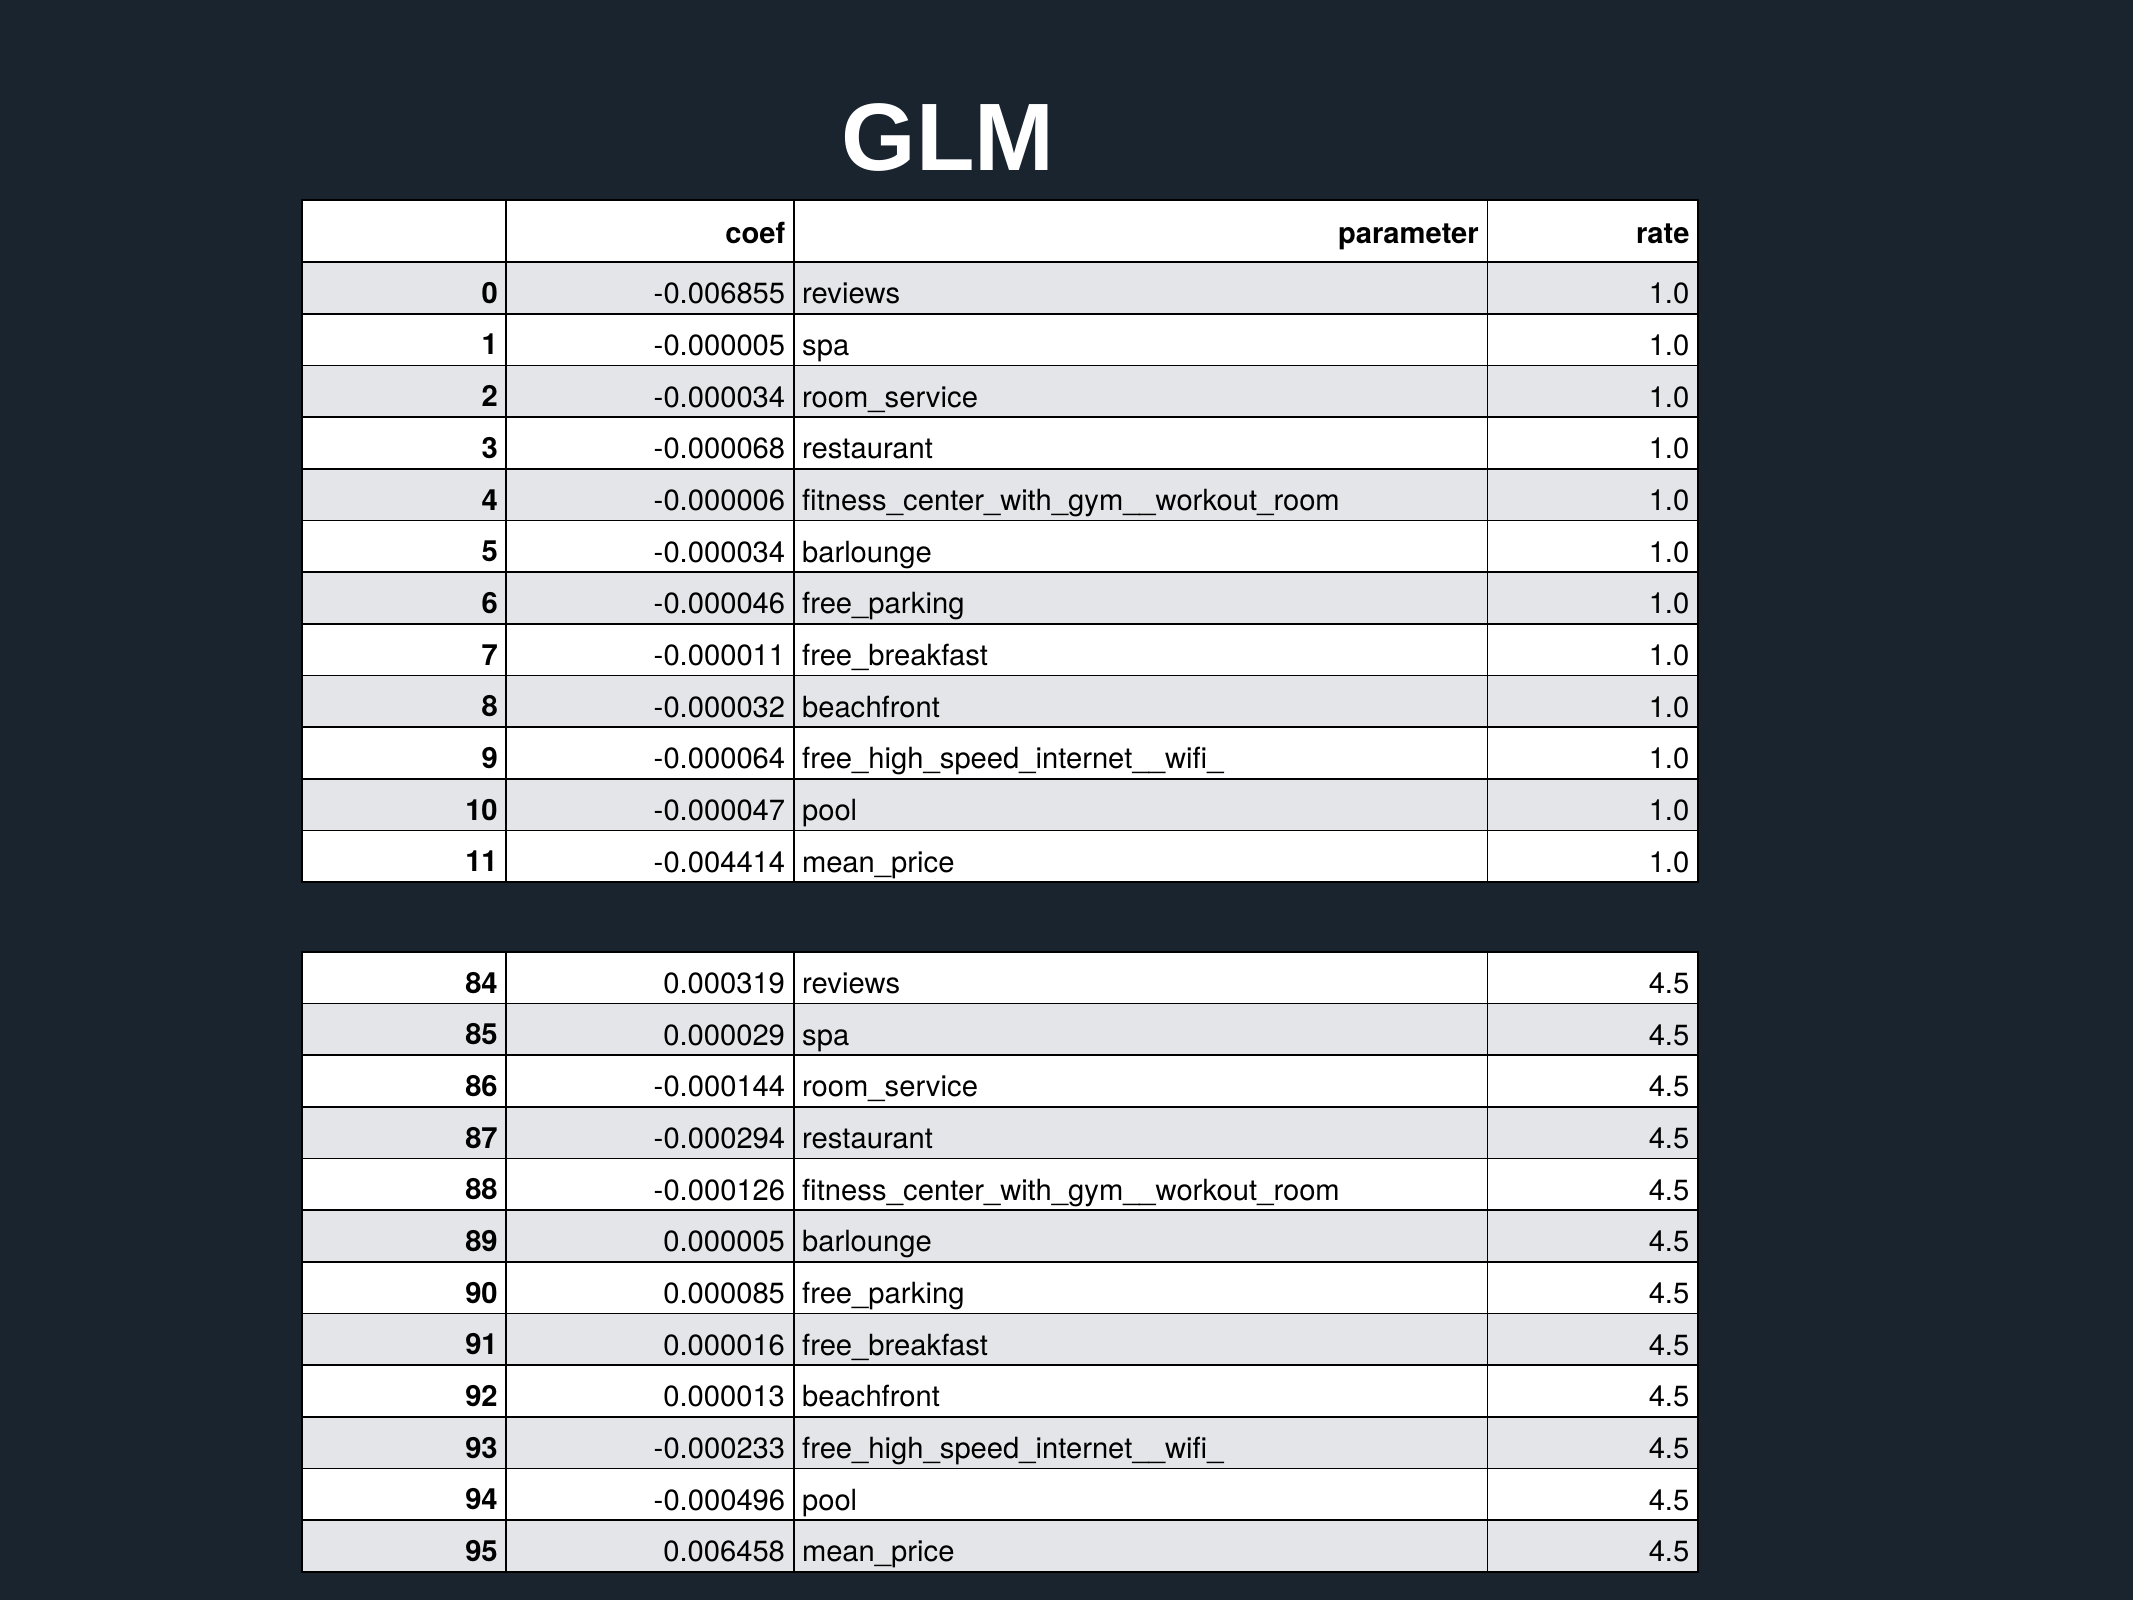

GLM
|  | coef | parameter | rate |
| --- | --- | --- | --- |
| 0 | -0.006855 | reviews | 1.0 |
| 1 | -0.000005 | spa | 1.0 |
| 2 | -0.000034 | room\_service | 1.0 |
| 3 | -0.000068 | restaurant | 1.0 |
| 4 | -0.000006 | fitness\_center\_with\_gym\_\_workout\_room | 1.0 |
| 5 | -0.000034 | barlounge | 1.0 |
| 6 | -0.000046 | free\_parking | 1.0 |
| 7 | -0.000011 | free\_breakfast | 1.0 |
| 8 | -0.000032 | beachfront | 1.0 |
| 9 | -0.000064 | free\_high\_speed\_internet\_\_wifi\_ | 1.0 |
| 10 | -0.000047 | pool | 1.0 |
| 11 | -0.004414 | mean\_price | 1.0 |
| 84 | 0.000319 | reviews | 4.5 |
| --- | --- | --- | --- |
| 85 | 0.000029 | spa | 4.5 |
| 86 | -0.000144 | room\_service | 4.5 |
| 87 | -0.000294 | restaurant | 4.5 |
| 88 | -0.000126 | fitness\_center\_with\_gym\_\_workout\_room | 4.5 |
| 89 | 0.000005 | barlounge | 4.5 |
| 90 | 0.000085 | free\_parking | 4.5 |
| 91 | 0.000016 | free\_breakfast | 4.5 |
| 92 | 0.000013 | beachfront | 4.5 |
| 93 | -0.000233 | free\_high\_speed\_internet\_\_wifi\_ | 4.5 |
| 94 | -0.000496 | pool | 4.5 |
| 95 | 0.006458 | mean\_price | 4.5 |